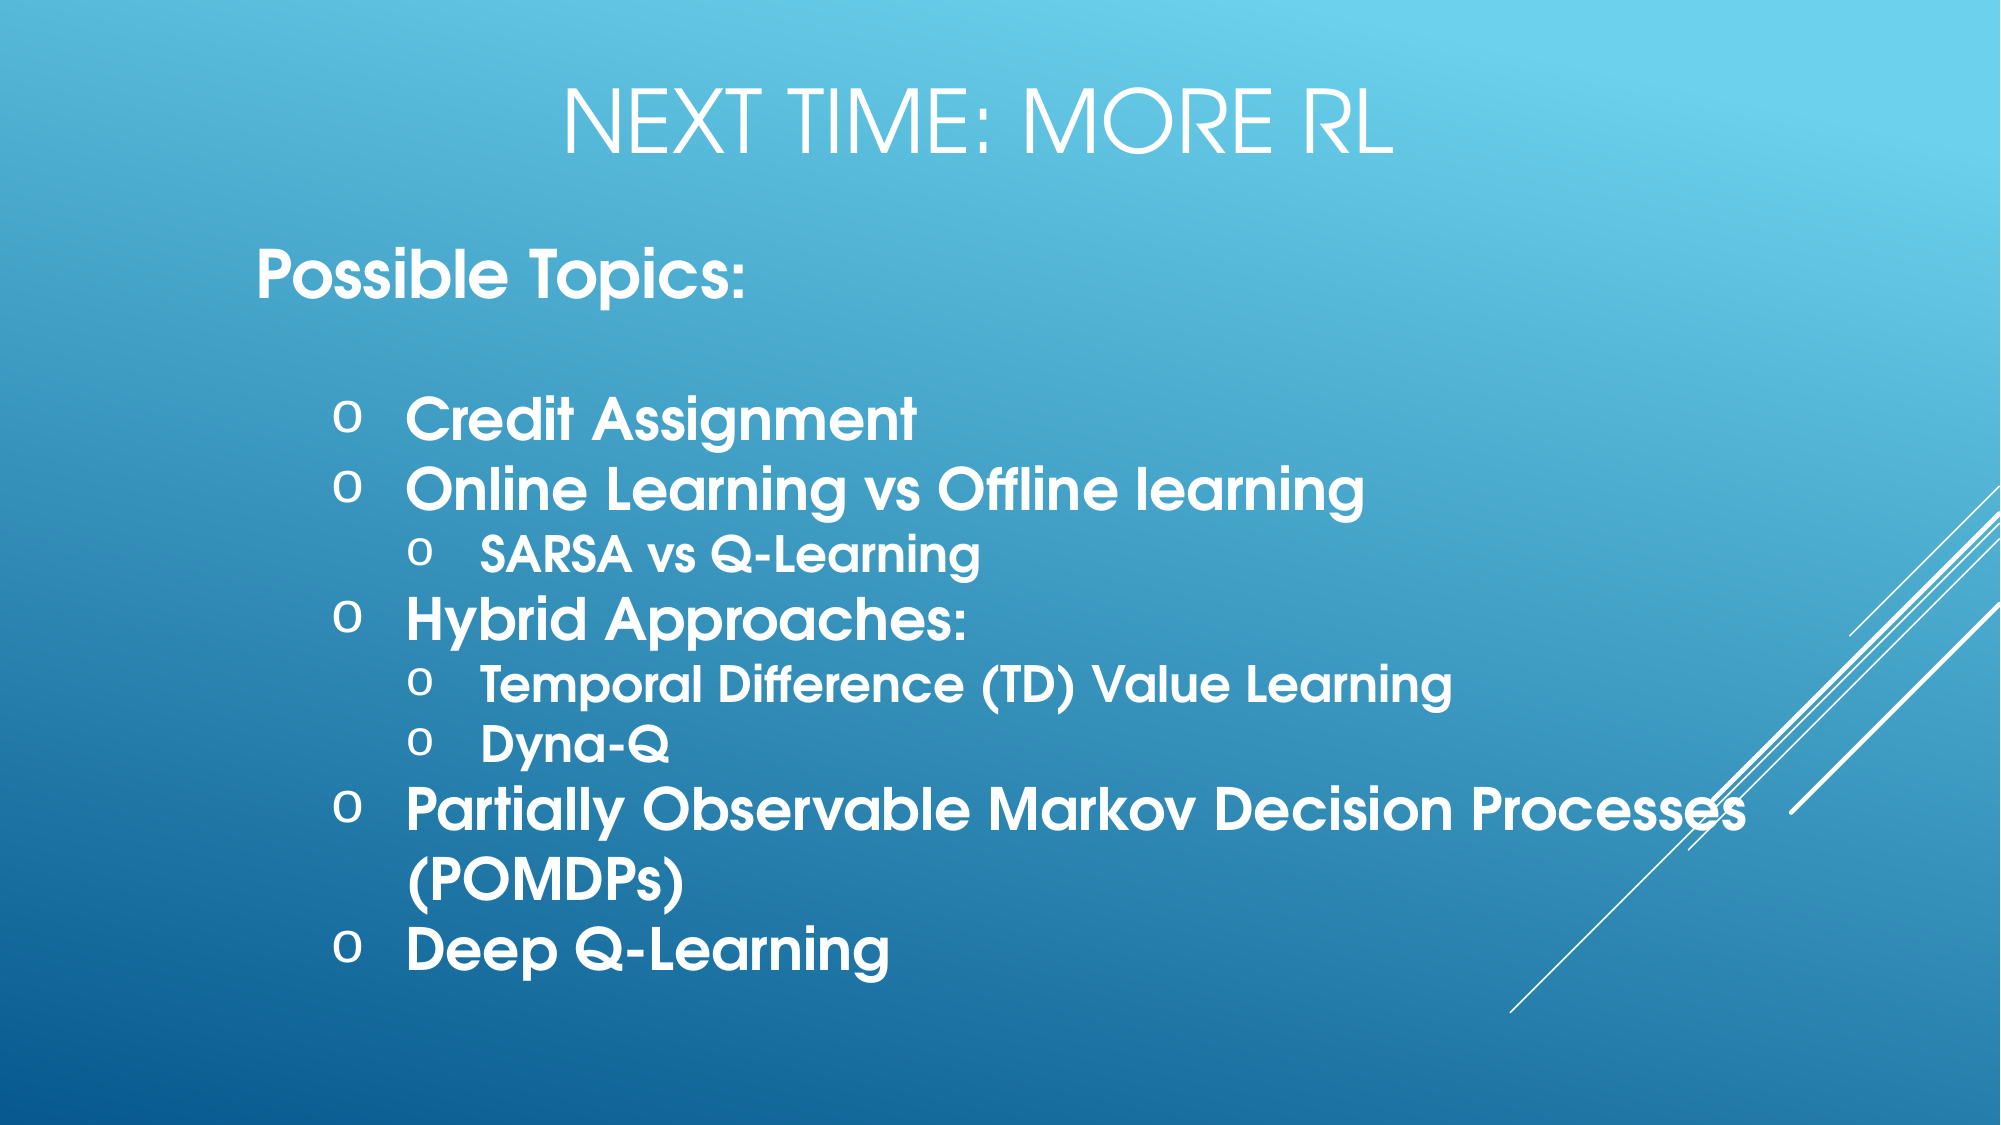

# Next Time: More RL
Possible Topics:

Credit Assignment
Online Learning vs Offline learning
SARSA vs Q-Learning
Hybrid Approaches:
Temporal Difference (TD) Value Learning
Dyna-Q
Partially Observable Markov Decision Processes (POMDPs)
Deep Q-Learning